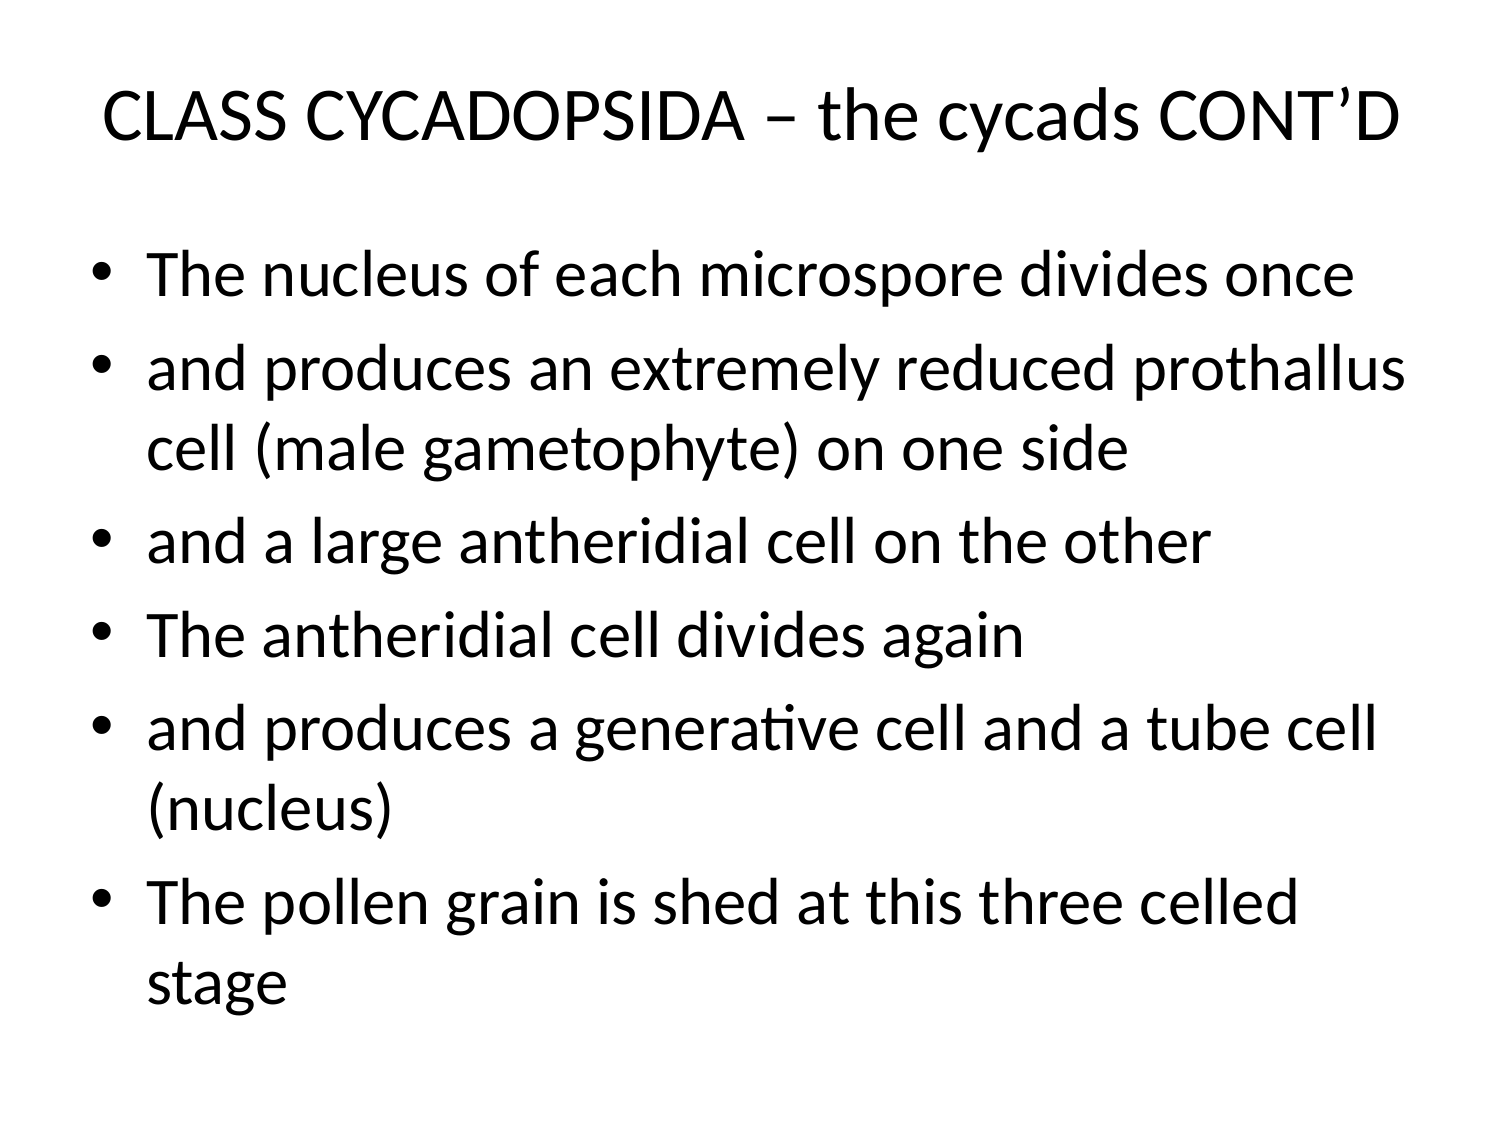

# CLASS CYCADOPSIDA – the cycads CONT’D
The nucleus of each microspore divides once
and produces an extremely reduced prothallus cell (male gametophyte) on one side
and a large antheridial cell on the other
The antheridial cell divides again
and produces a generative cell and a tube cell (nucleus)
The pollen grain is shed at this three celled stage